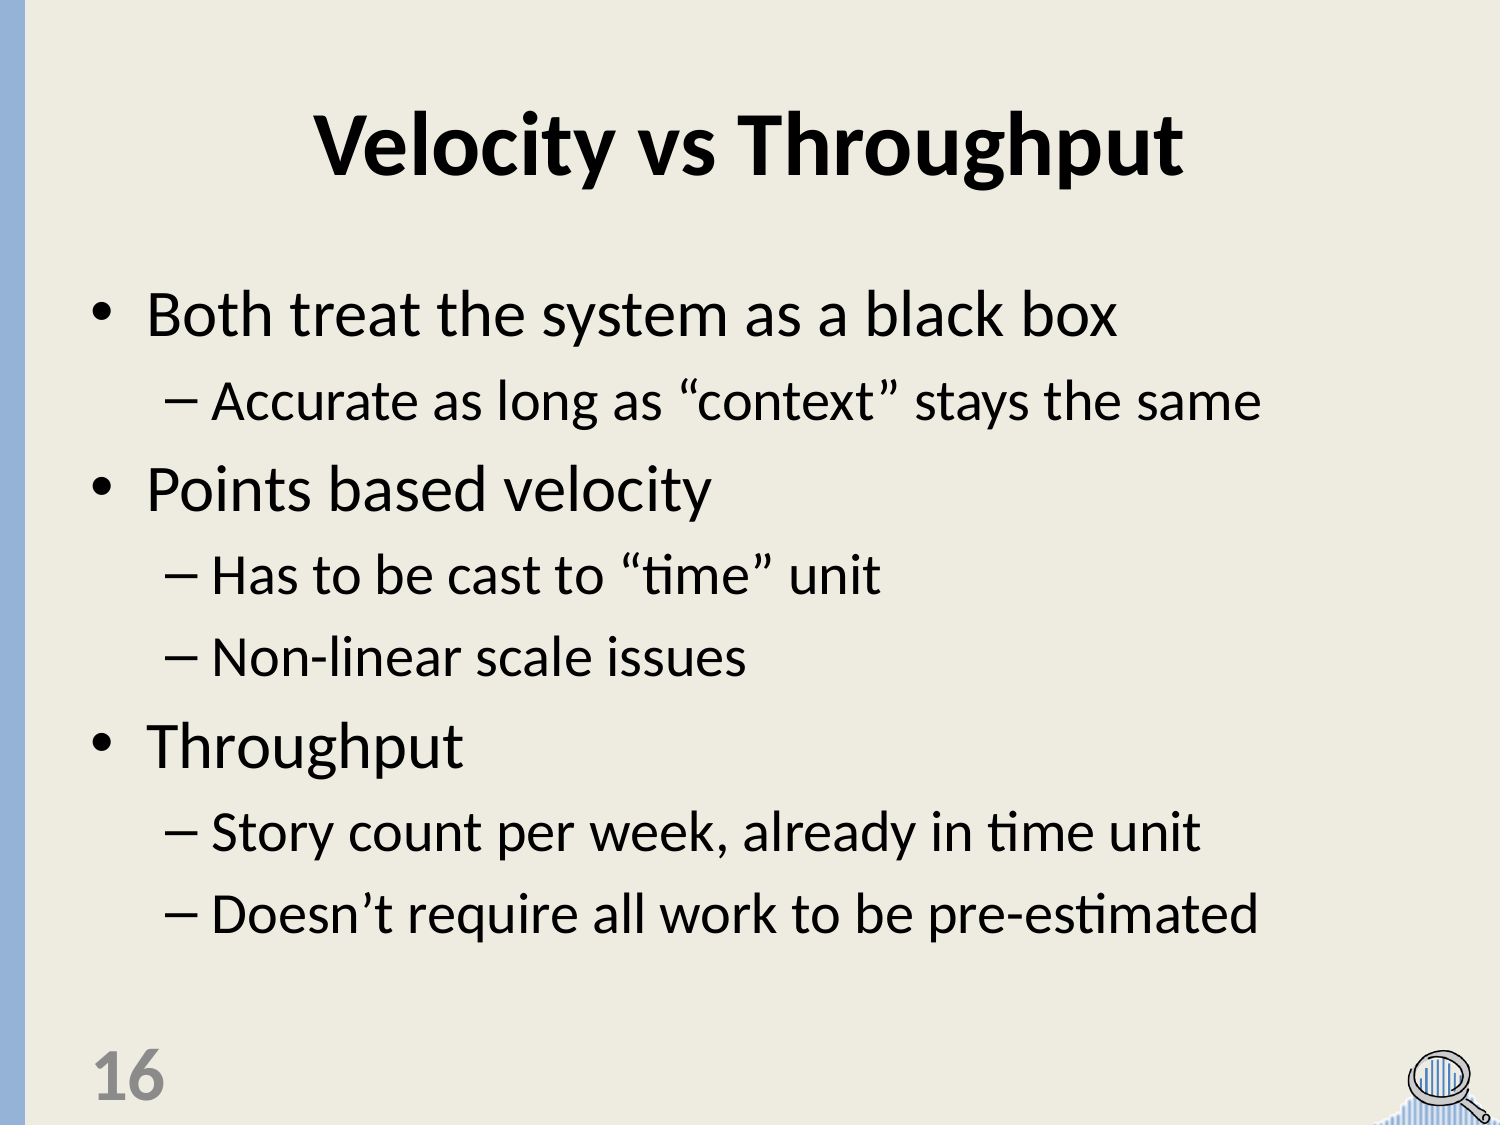

# Velocity vs Throughput
Both treat the system as a black box
Accurate as long as “context” stays the same
Points based velocity
Has to be cast to “time” unit
Non-linear scale issues
Throughput
Story count per week, already in time unit
Doesn’t require all work to be pre-estimated

16